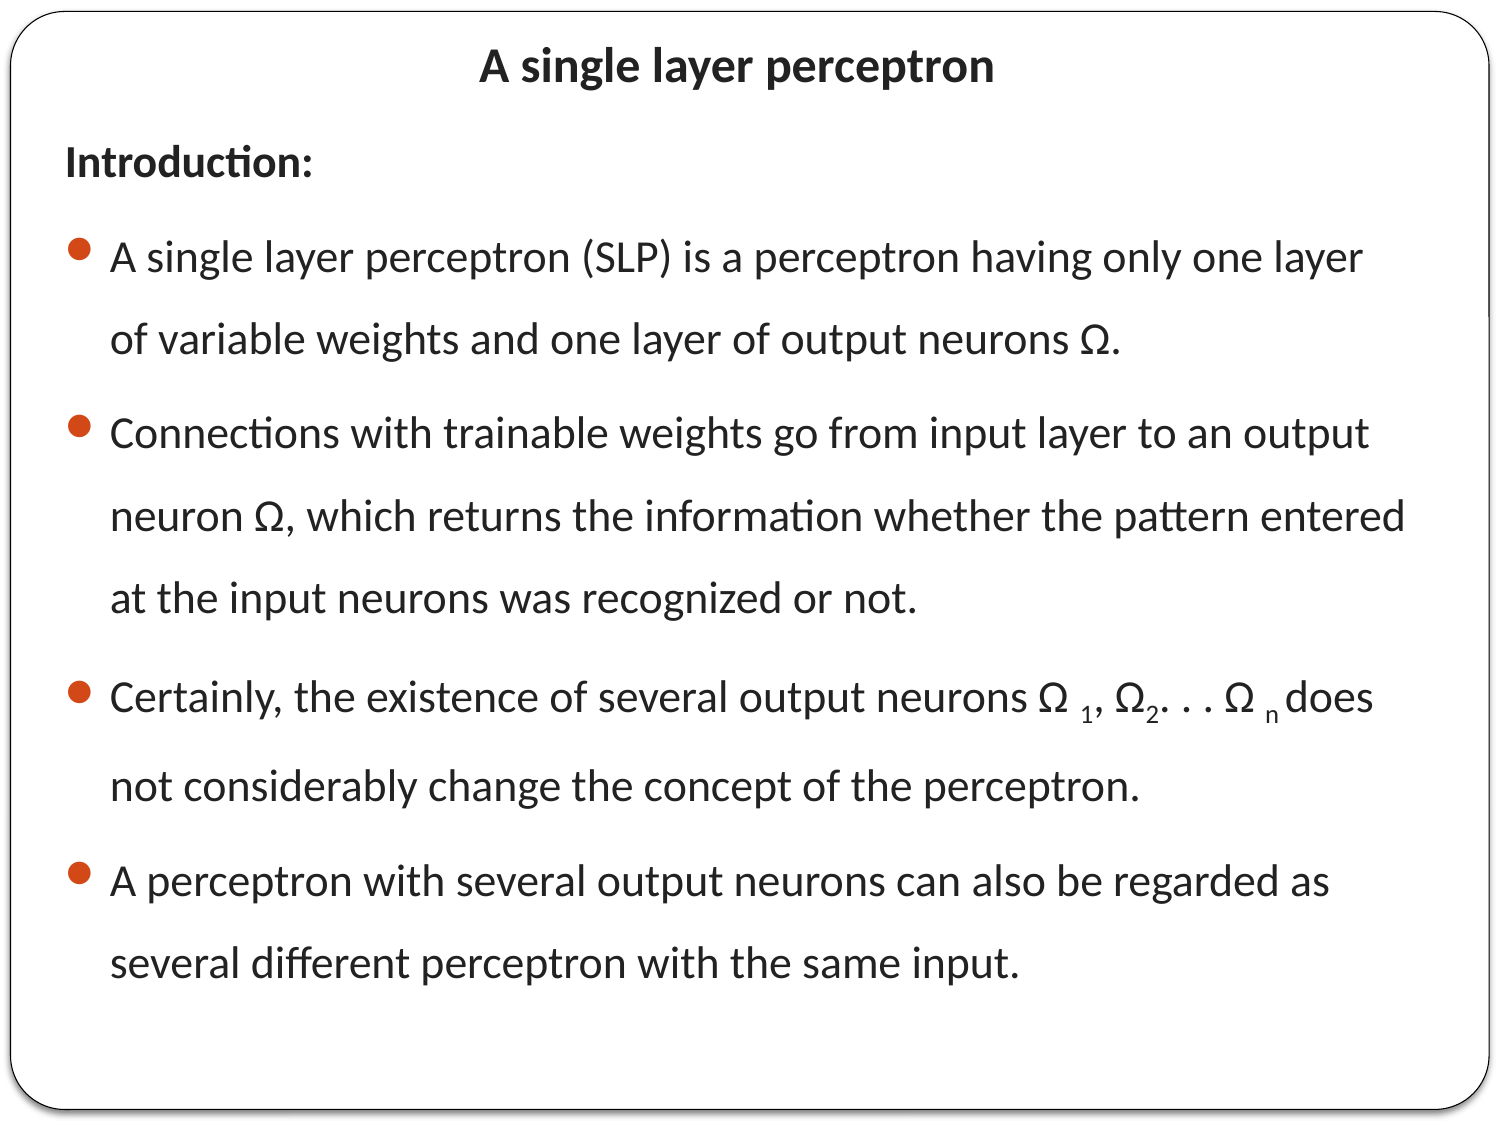

A single layer perceptron
Introduction:
A single layer perceptron (SLP) is a perceptron having only one layer of variable weights and one layer of output neurons Ω.
Connections with trainable weights go from input layer to an output neuron Ω, which returns the information whether the pattern entered at the input neurons was recognized or not.
Certainly, the existence of several output neurons Ω 1, Ω2. . . Ω n does not considerably change the concept of the perceptron.
A perceptron with several output neurons can also be regarded as several different perceptron with the same input.